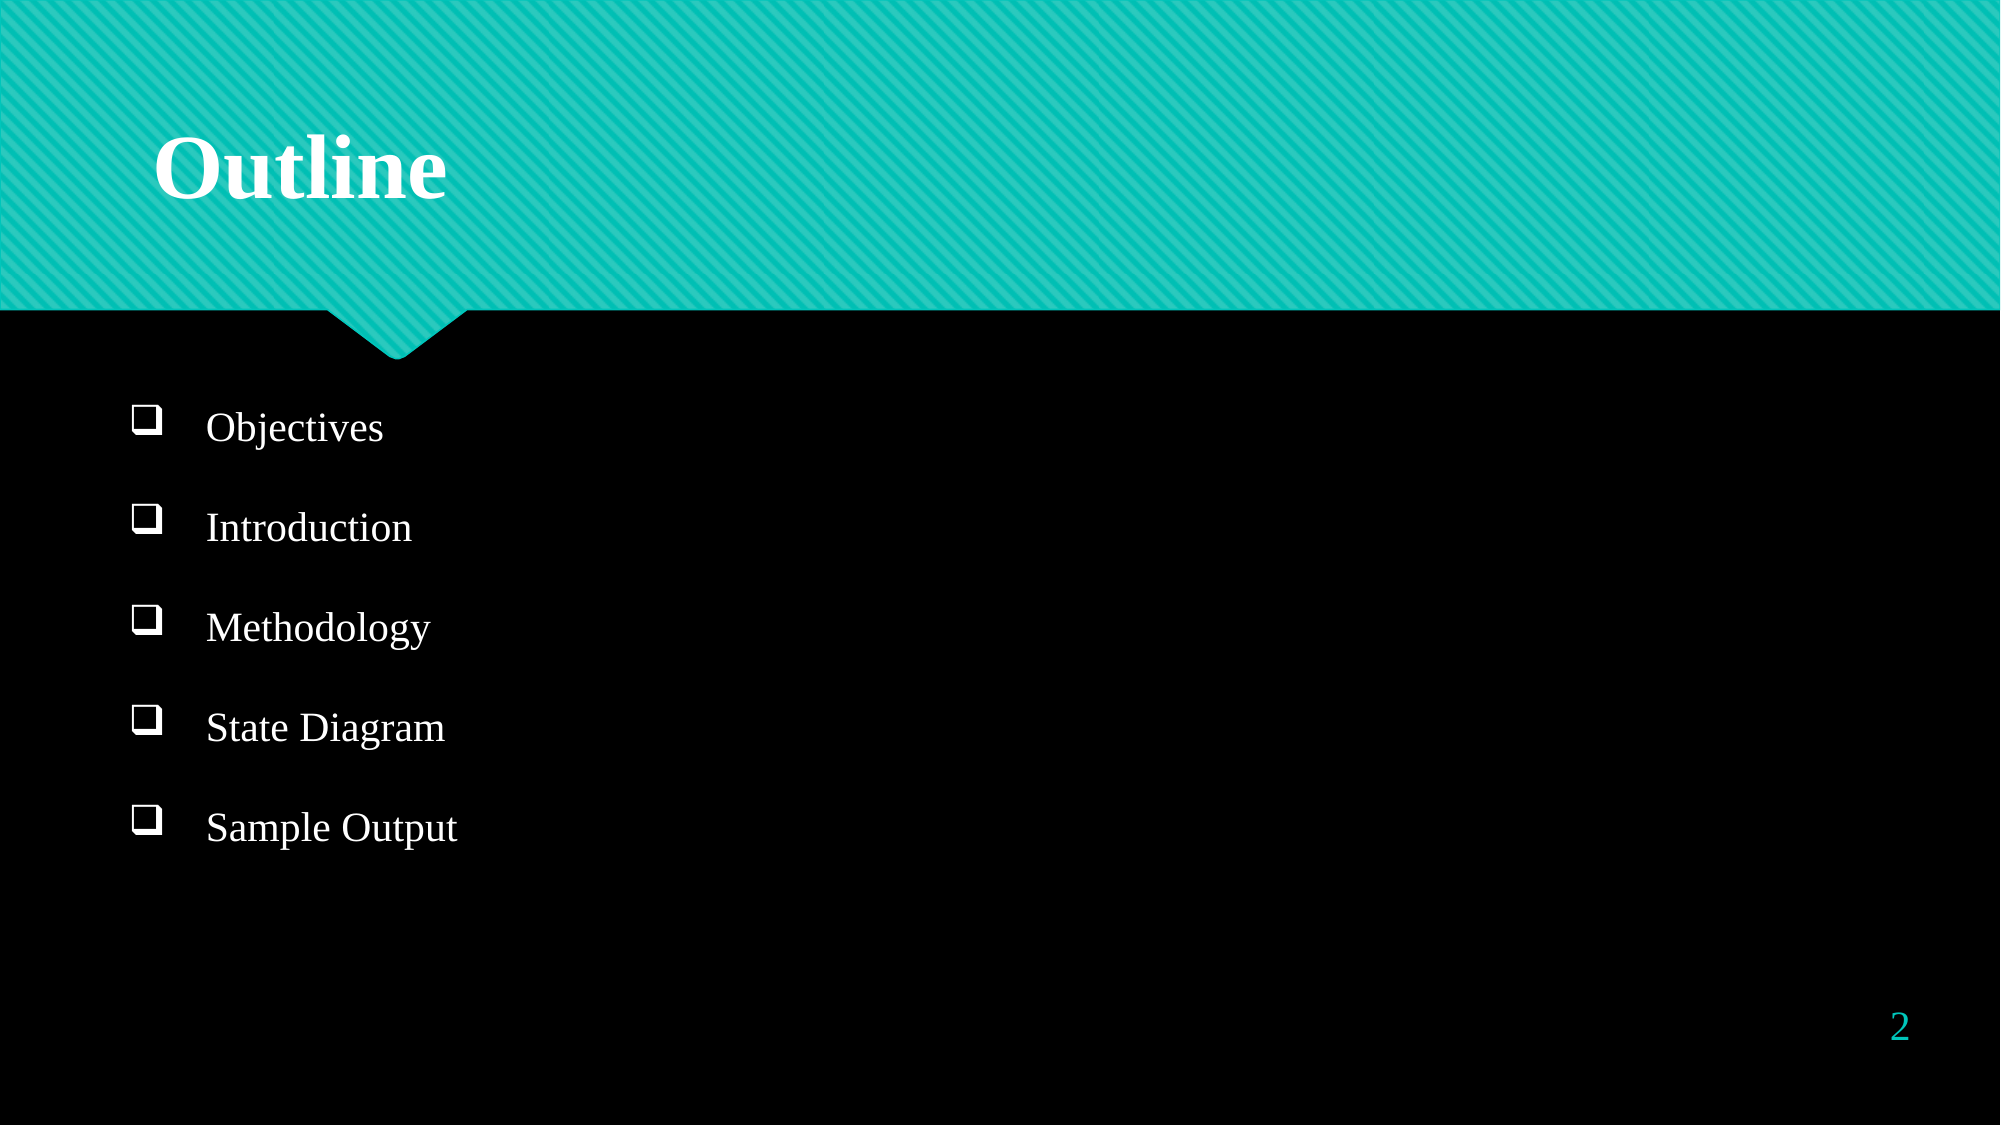

Outline
  Objectives

  Introduction

  Methodology

  State Diagram

  Sample Output

2